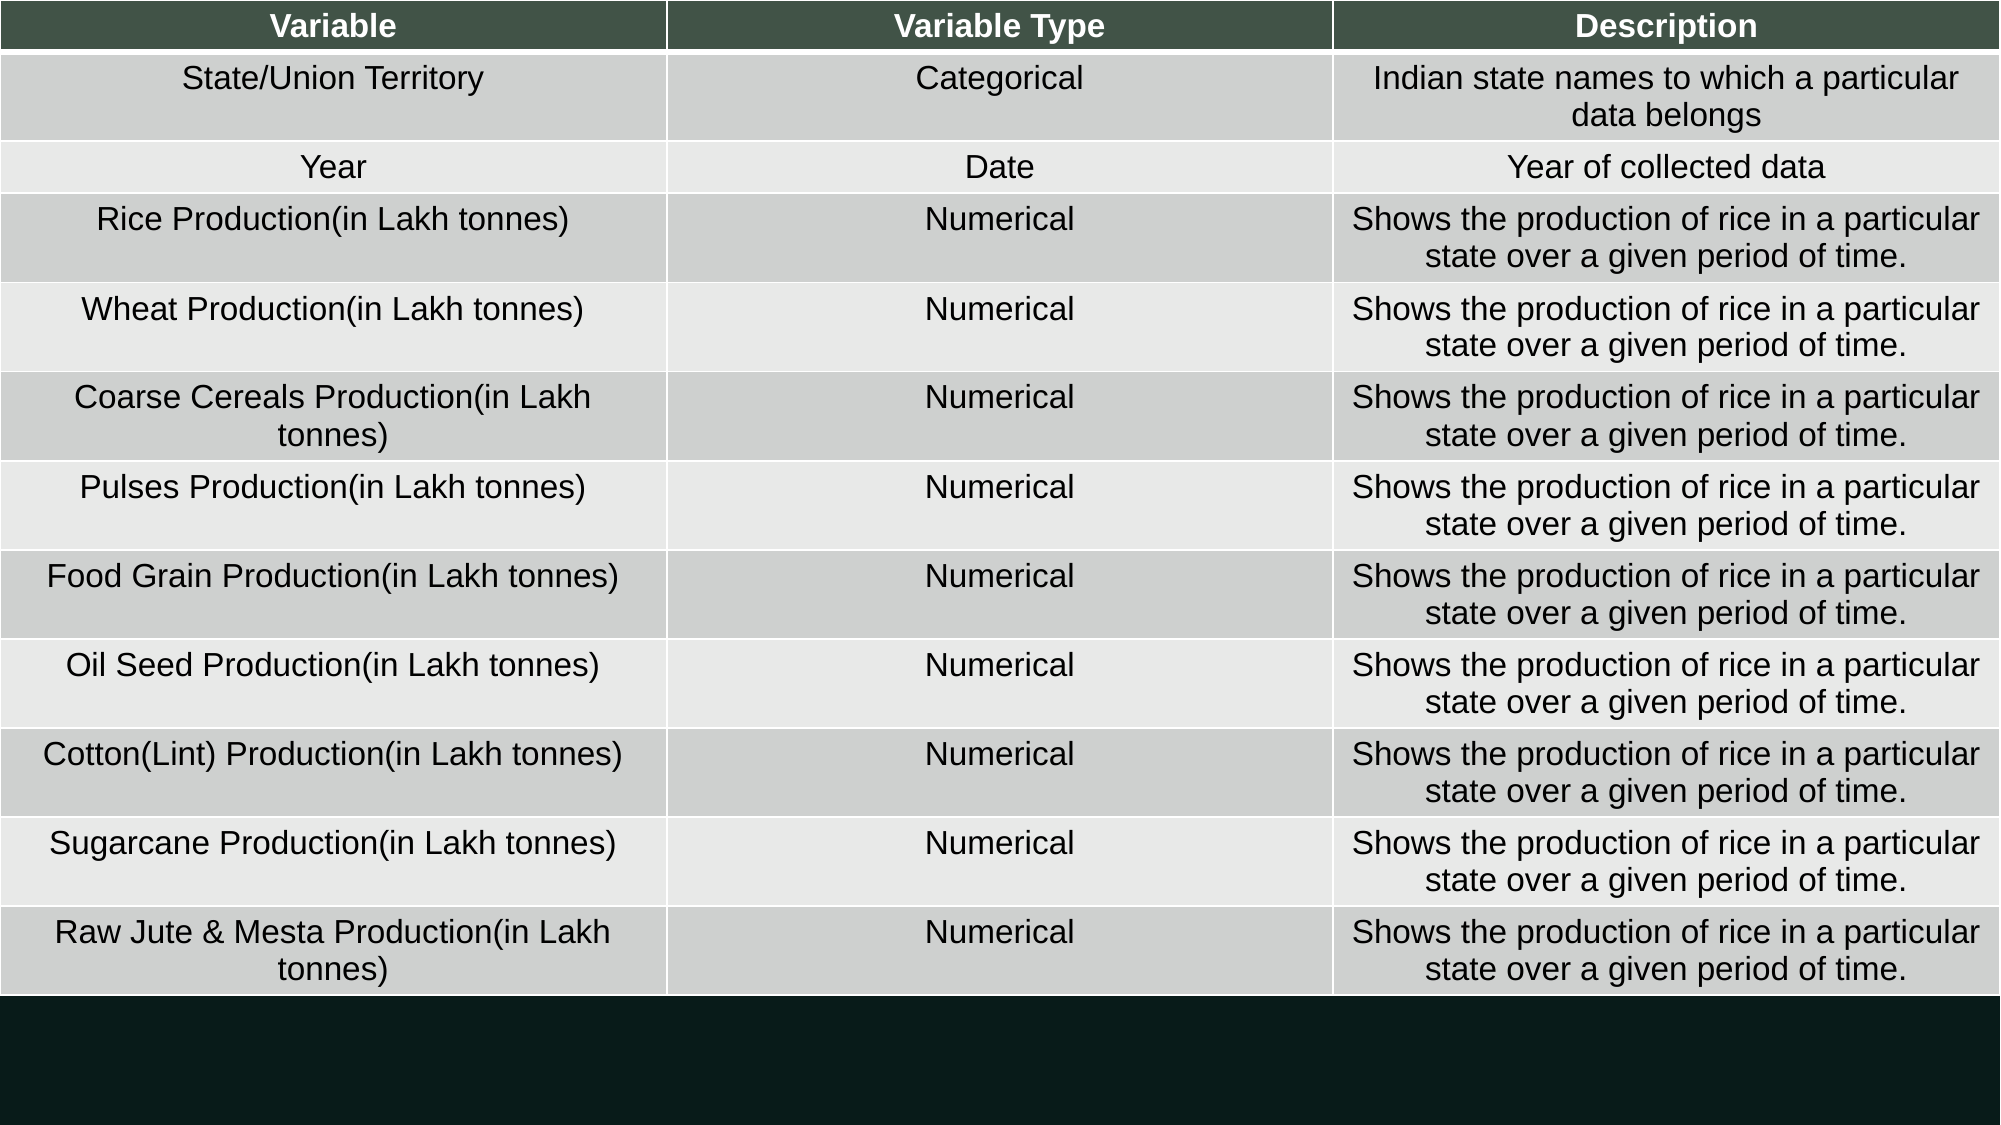

| Variable | Variable Type | Description |
| --- | --- | --- |
| State/Union Territory | Categorical | Indian state names to which a particular data belongs |
| Year | Date | Year of collected data |
| Rice Production(in Lakh tonnes) | Numerical | Shows the production of rice in a particular state over a given period of time. |
| Wheat Production(in Lakh tonnes) | Numerical | Shows the production of rice in a particular state over a given period of time. |
| Coarse Cereals Production(in Lakh tonnes) | Numerical | Shows the production of rice in a particular state over a given period of time. |
| Pulses Production(in Lakh tonnes) | Numerical | Shows the production of rice in a particular state over a given period of time. |
| Food Grain Production(in Lakh tonnes) | Numerical | Shows the production of rice in a particular state over a given period of time. |
| Oil Seed Production(in Lakh tonnes) | Numerical | Shows the production of rice in a particular state over a given period of time. |
| Cotton(Lint) Production(in Lakh tonnes) | Numerical | Shows the production of rice in a particular state over a given period of time. |
| Sugarcane Production(in Lakh tonnes) | Numerical | Shows the production of rice in a particular state over a given period of time. |
| Raw Jute & Mesta Production(in Lakh tonnes) | Numerical | Shows the production of rice in a particular state over a given period of time. |